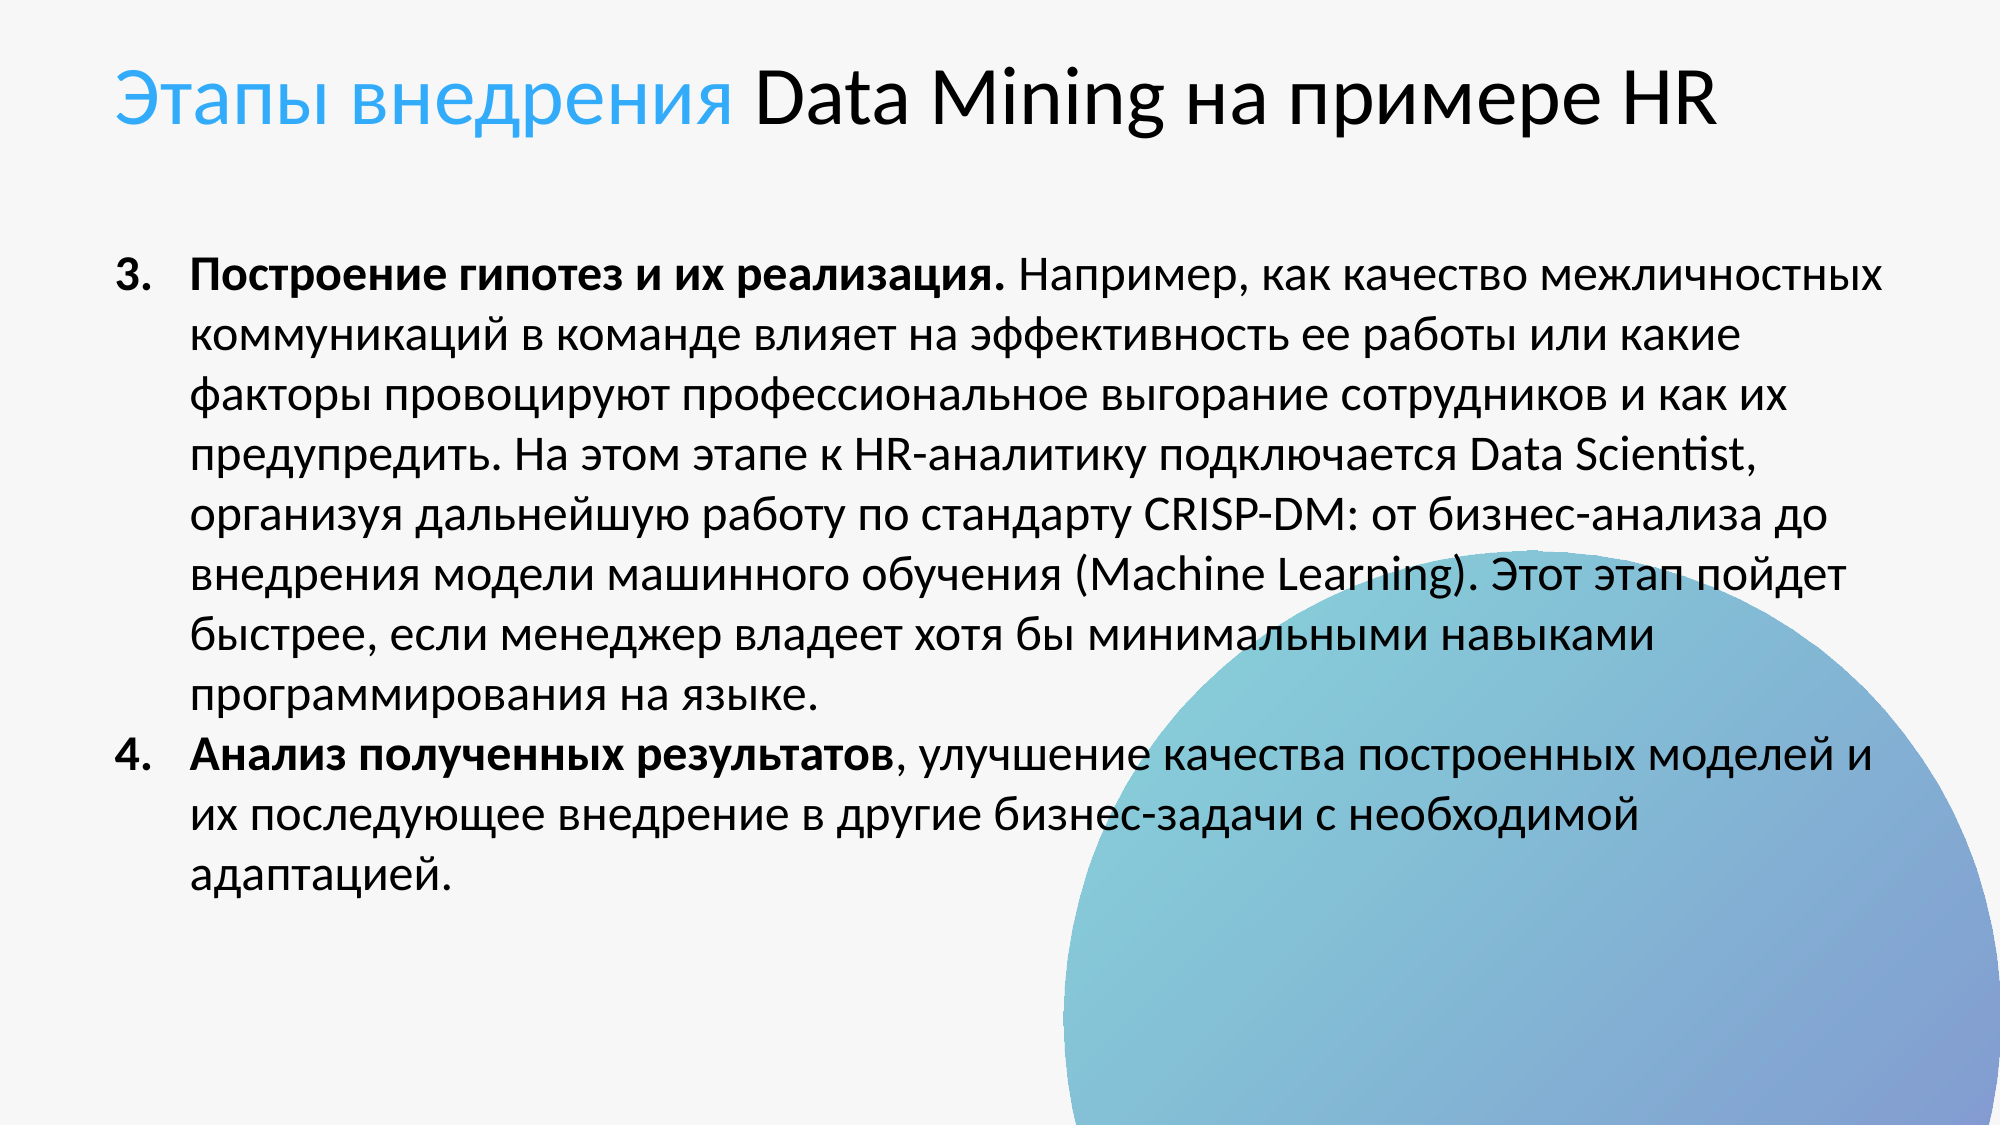

# Этапы внедрения Data Mining на примере HR
Построение гипотез и их реализация. Например, как качество межличностных коммуникаций в команде влияет на эффективность ее работы или какие факторы провоцируют профессиональное выгорание сотрудников и как их предупредить. На этом этапе к HR-аналитику подключается Data Scientist, организуя дальнейшую работу по стандарту CRISP-DM: от бизнес-анализа до внедрения модели машинного обучения (Machine Learning). Этот этап пойдет быстрее, если менеджер владеет хотя бы минимальными навыками программирования на языке.
Анализ полученных результатов, улучшение качества построенных моделей и их последующее внедрение в другие бизнес-задачи с необходимой адаптацией.